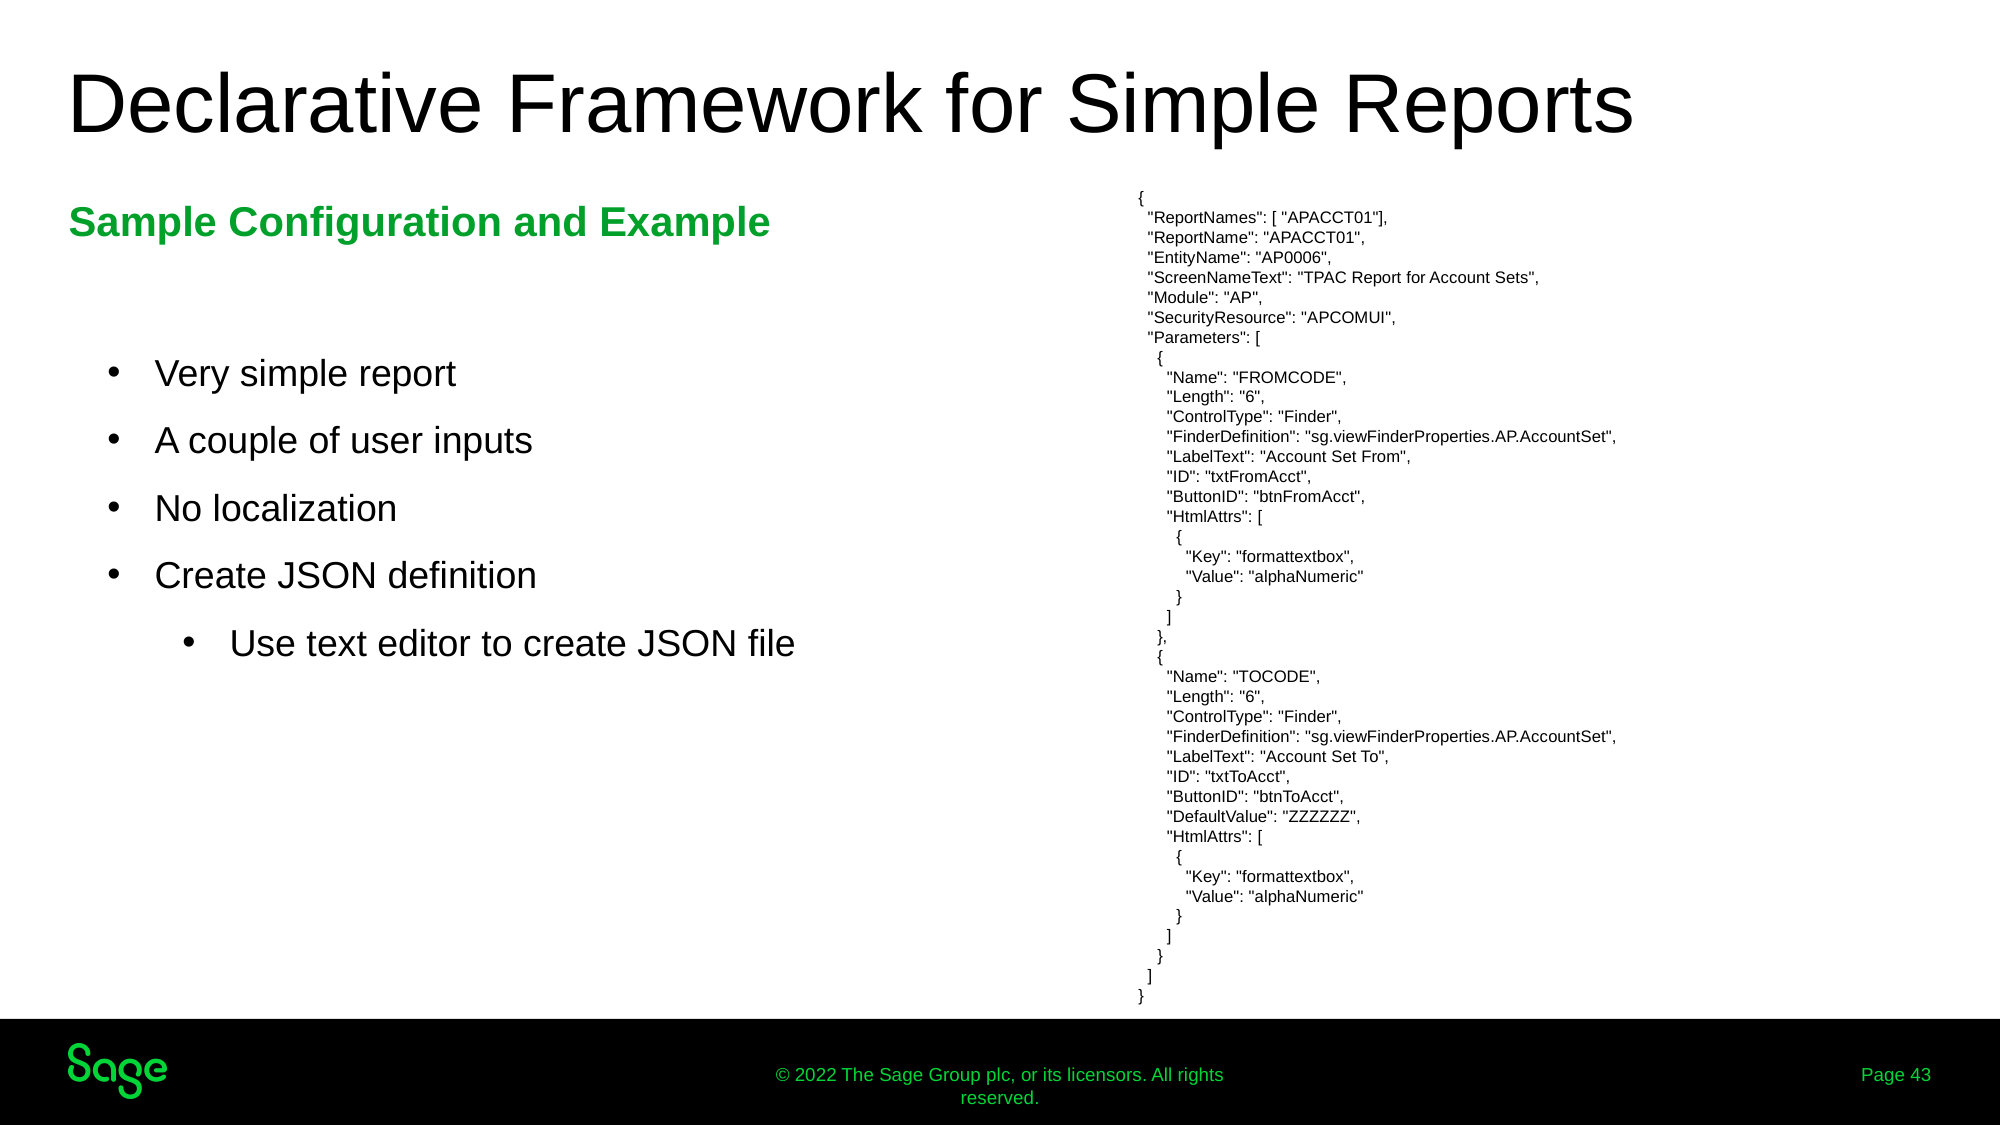

# Declarative Framework for Simple Reports
Sample Configuration and Example
{
  "ReportNames": [ "APACCT01"],
  "ReportName": "APACCT01",
  "EntityName": "AP0006",
  "ScreenNameText": "TPAC Report for Account Sets",
  "Module": "AP",
  "SecurityResource": "APCOMUI",
  "Parameters": [
    {
      "Name": "FROMCODE",
      "Length": "6",
      "ControlType": "Finder",
      "FinderDefinition": "sg.viewFinderProperties.AP.AccountSet",
      "LabelText": "Account Set From",
      "ID": "txtFromAcct",
      "ButtonID": "btnFromAcct",
      "HtmlAttrs": [
        {
          "Key": "formattextbox",
          "Value": "alphaNumeric"
        }
      ]
    },
    {
      "Name": "TOCODE",
      "Length": "6",
      "ControlType": "Finder",
      "FinderDefinition": "sg.viewFinderProperties.AP.AccountSet",
      "LabelText": "Account Set To",
      "ID": "txtToAcct",
      "ButtonID": "btnToAcct",
      "DefaultValue": "ZZZZZZ",
      "HtmlAttrs": [
        {
          "Key": "formattextbox",
          "Value": "alphaNumeric"
        }
      ]
    }
  ]
}

Very simple report
A couple of user inputs
No localization
Create JSON definition
Use text editor to create JSON file

Web Screens

Page 43